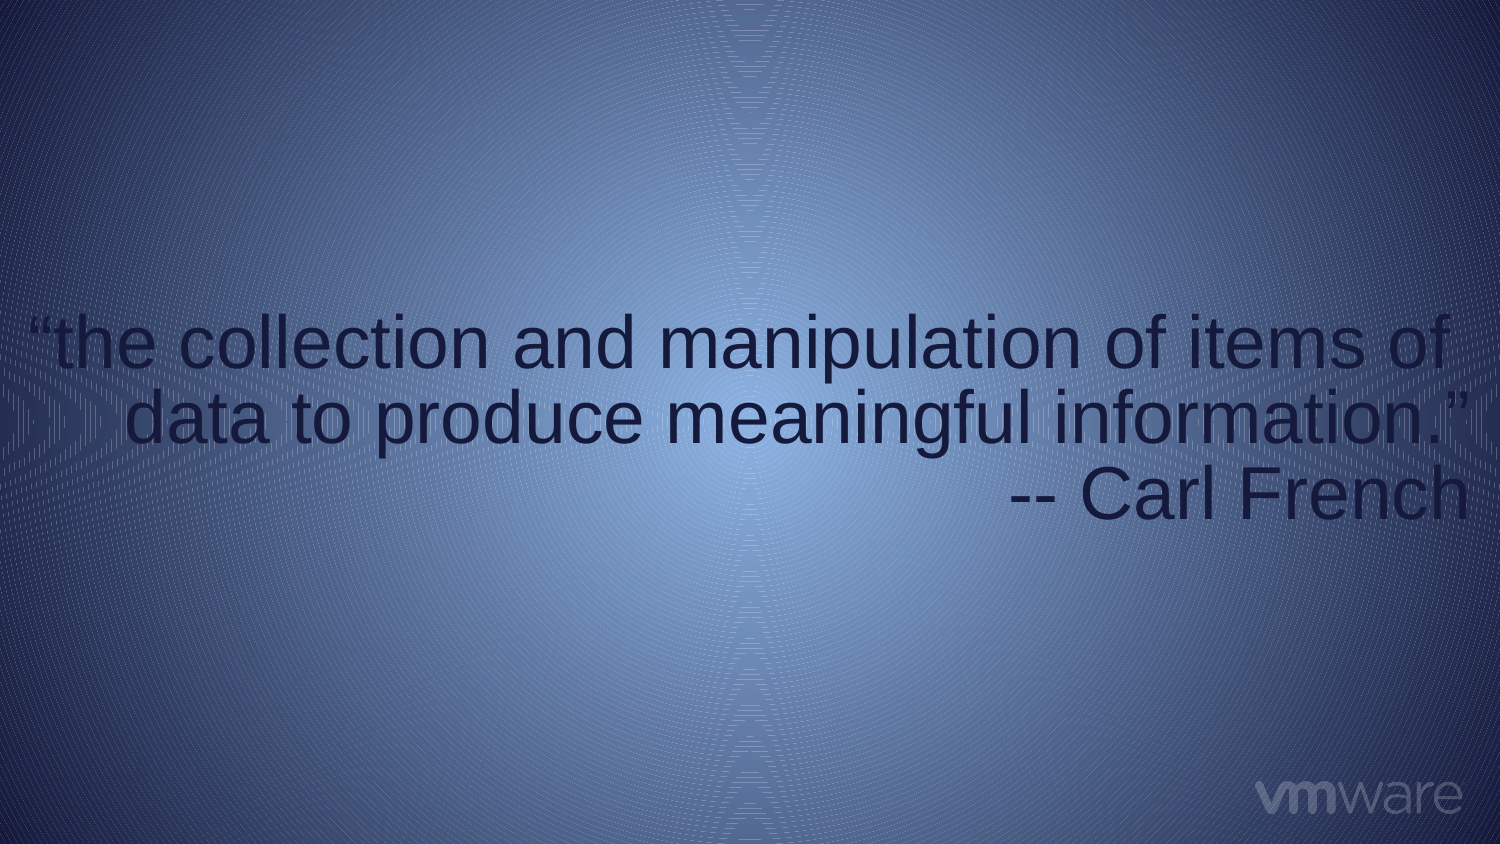

“the collection and manipulation of items of
data to produce meaningful information.”
-- Carl French